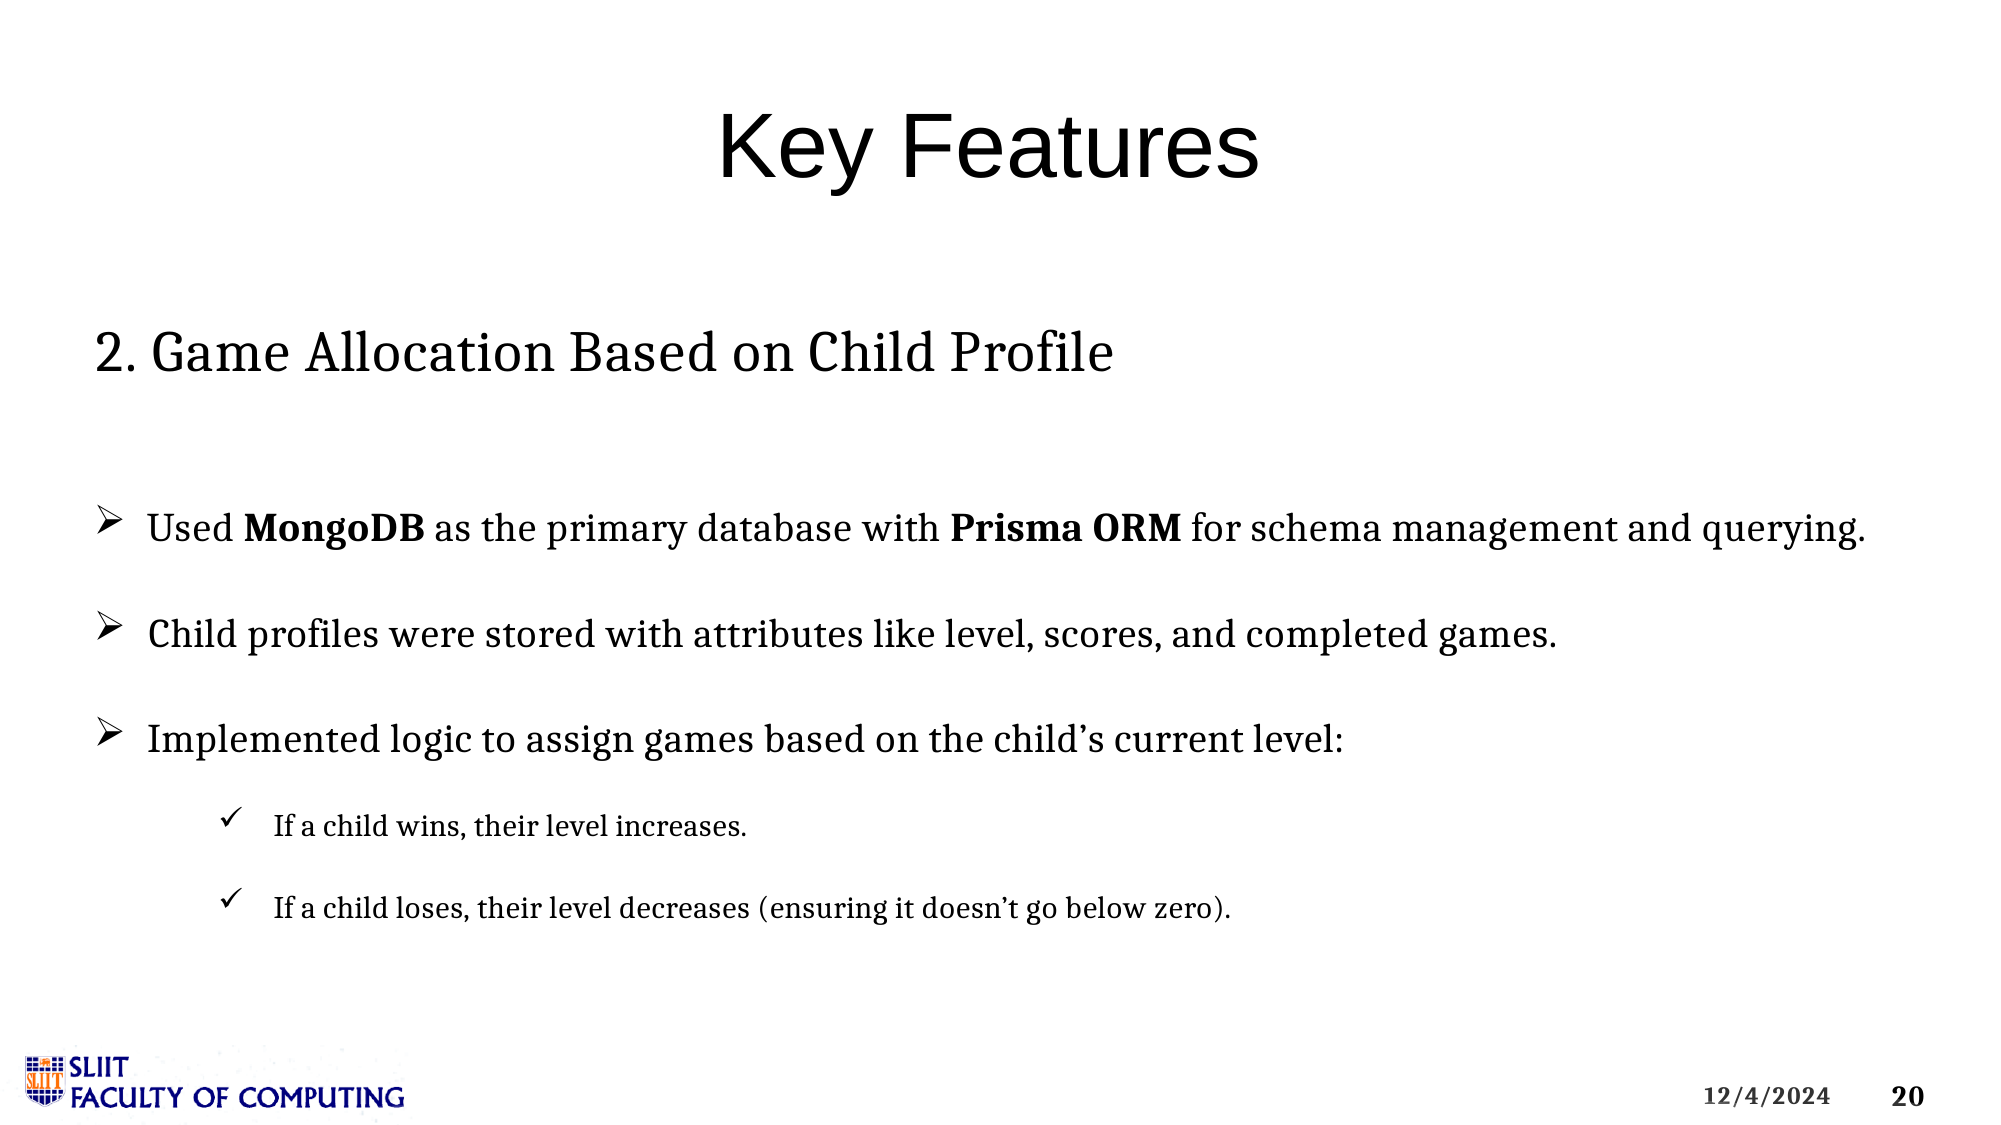

Key Features
2. Game Allocation Based on Child Profile
Used MongoDB as the primary database with Prisma ORM for schema management and querying.
Child profiles were stored with attributes like level, scores, and completed games.
Implemented logic to assign games based on the child’s current level:
If a child wins, their level increases.
If a child loses, their level decreases (ensuring it doesn’t go below zero).